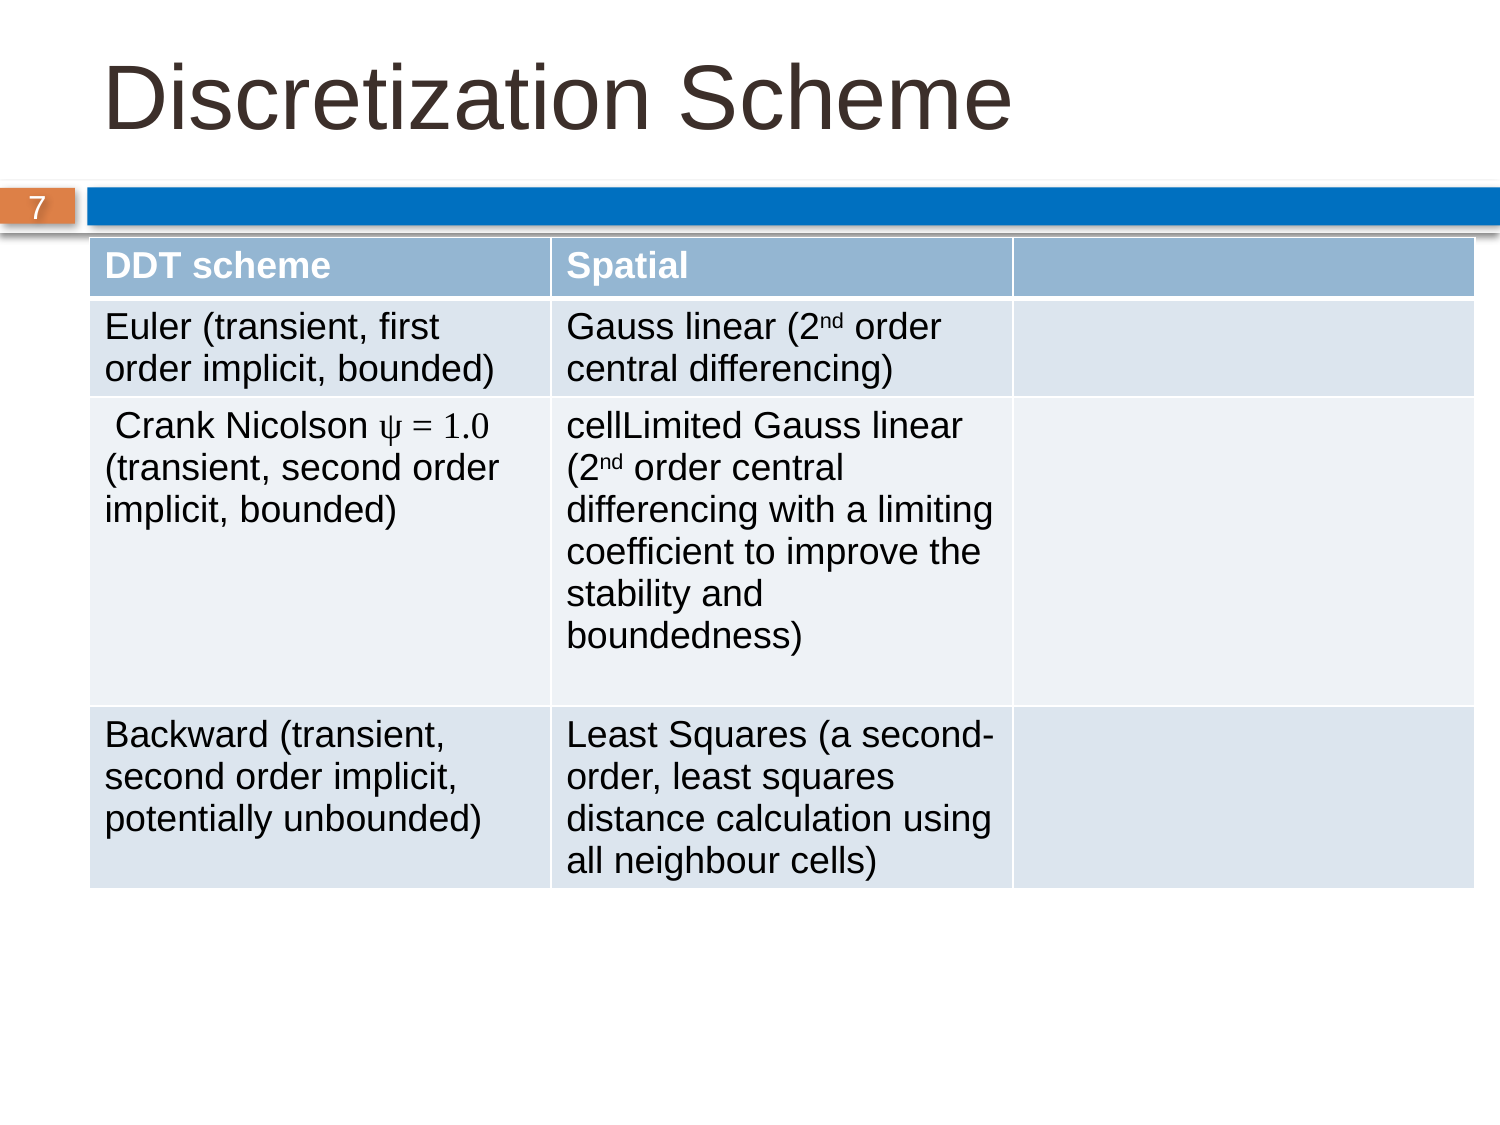

# Discretization Scheme
7
| DDT scheme | Spatial |  |
| --- | --- | --- |
| Euler (transient, first order implicit, bounded) | Gauss linear (2nd order central differencing) |  |
| Crank Nicolson ψ = 1.0 (transient, second order implicit, bounded) | cellLimited Gauss linear (2nd order central differencing with a limiting coefficient to improve the stability and boundedness) |  |
| Backward (transient, second order implicit, potentially unbounded) | Least Squares (a second-order, least squares distance calculation using all neighbour cells) |  |